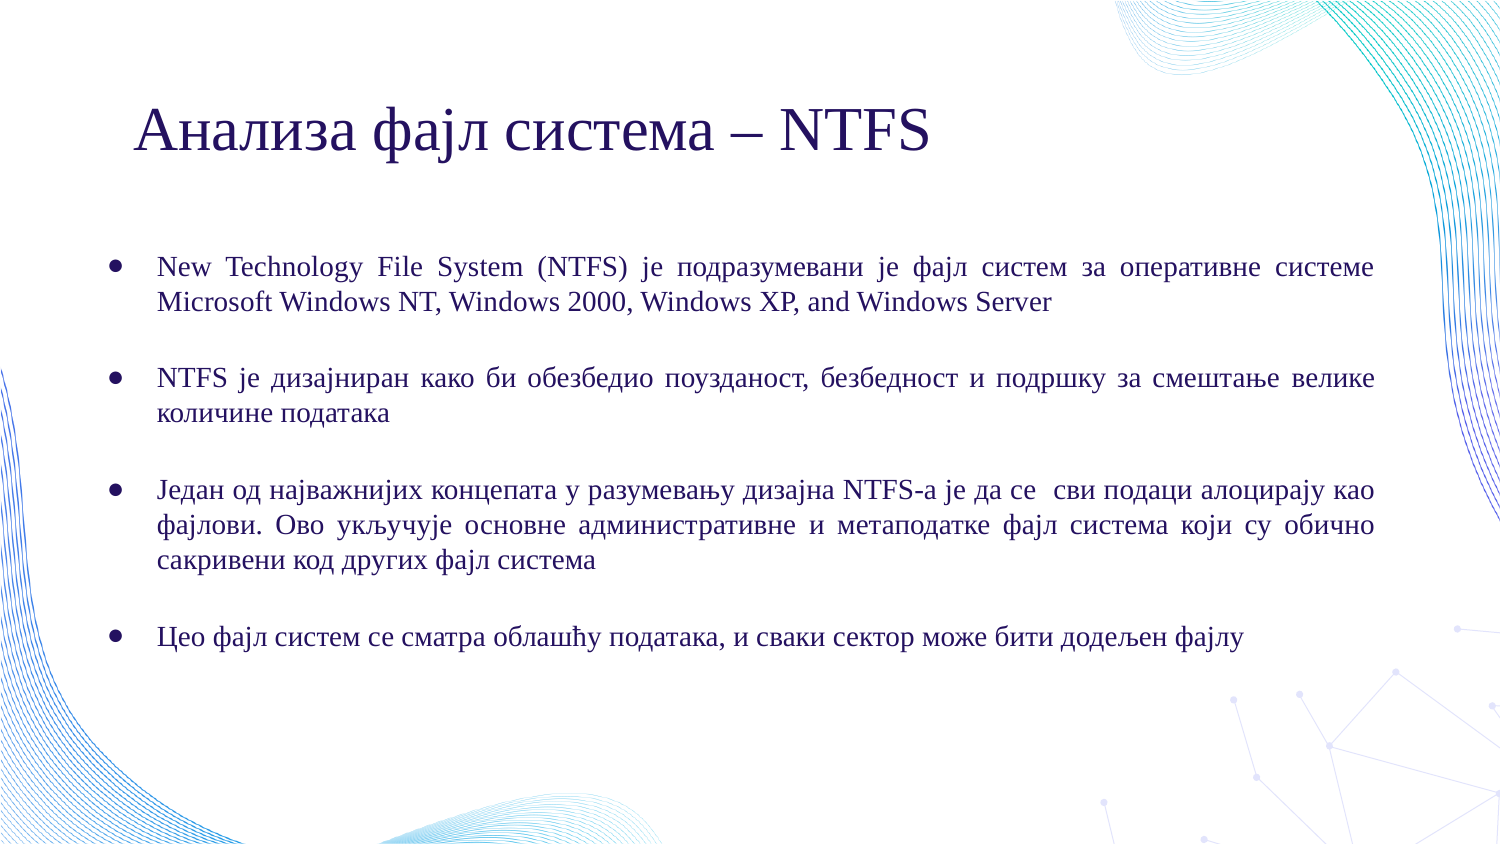

# Анализа фајл система – NTFS
New Technology File System (NTFS) је подразумевани је фајл систем за оперативне системе Microsoft Windows NT, Windows 2000, Windows XP, and Windows Server
NTFS је дизајниран како би обезбедио поузданост, безбедност и подршку за смештање велике количине података
Један од најважнијих концепата у разумевању дизајна NTFS-а је да се  сви подаци алоцирају као фајлови. Ово укључује основне административне и метаподатке фајл система који су обично сакривени код других фајл система
Цео фајл систем се сматра облашћу података, и сваки сектор може бити додељен фајлу